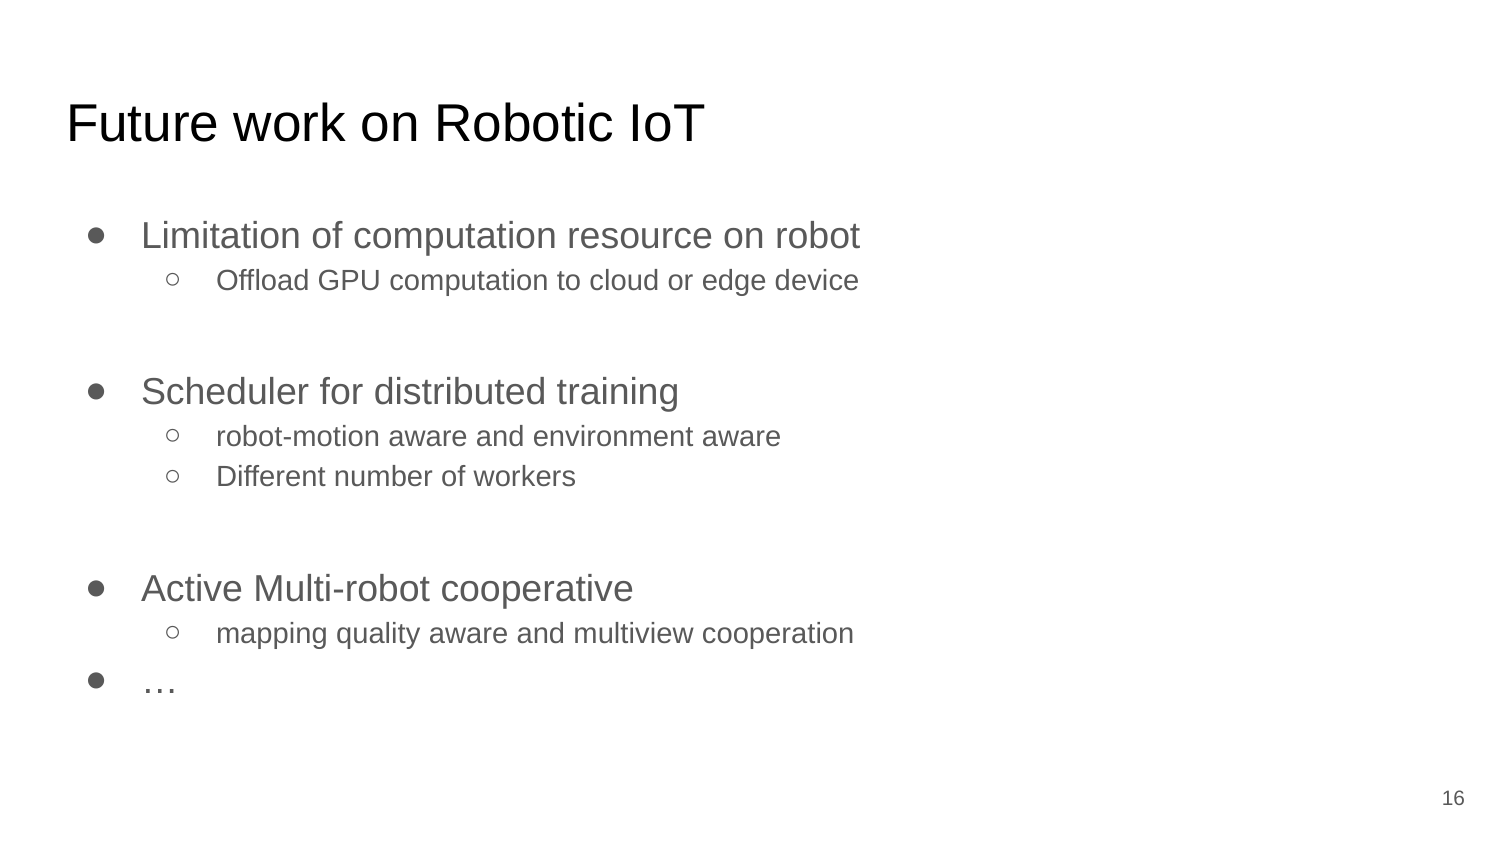

# Future work on Robotic IoT
Limitation of computation resource on robot
Offload GPU computation to cloud or edge device

Scheduler for distributed training
robot-motion aware and environment aware
Different number of workers

Active Multi-robot cooperative
mapping quality aware and multiview cooperation
…
16